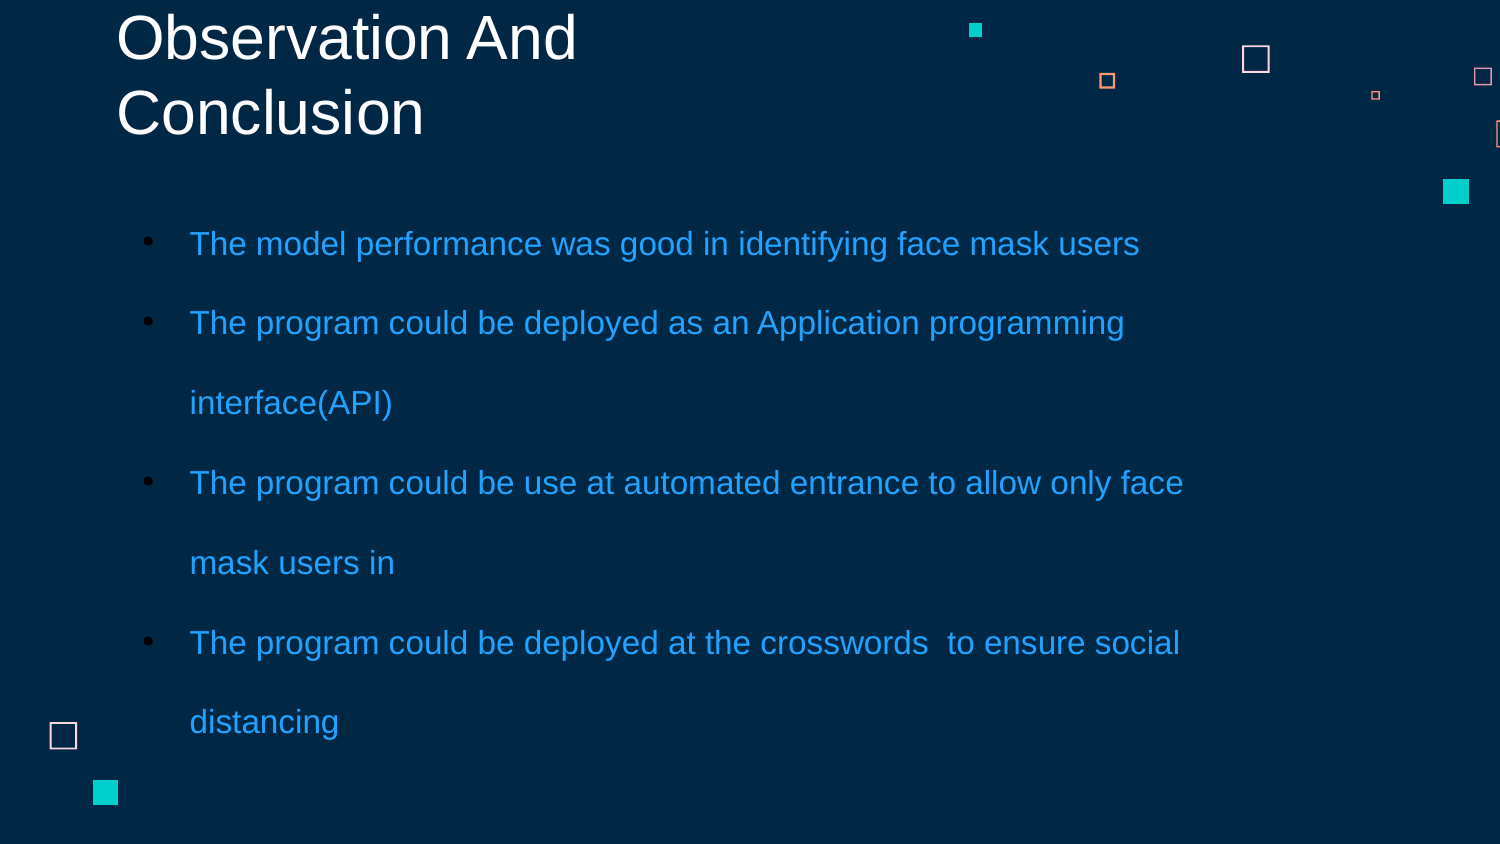

# Observation And Conclusion
The model performance was good in identifying face mask users
The program could be deployed as an Application programming interface(API)
The program could be use at automated entrance to allow only face mask users in
The program could be deployed at the crosswords  to ensure social distancing